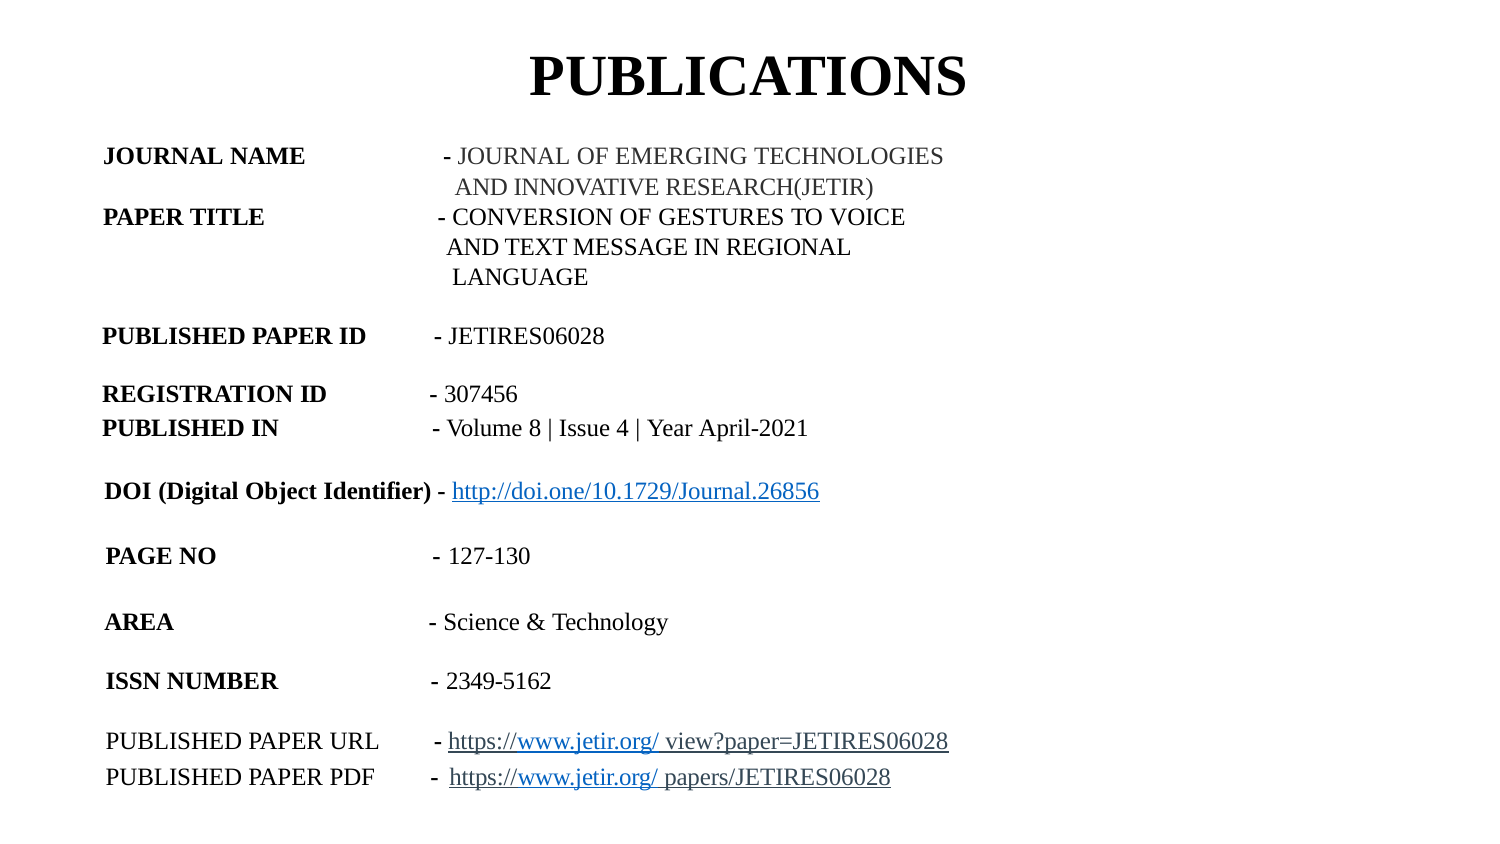

PUBLICATIONS

JOURNAL NAME                               - JOURNAL OF EMERGING TECHNOLOGIES
                                                           AND INNOVATIVE RESEARCH(JETIR)
PAPER TITLE                             - CONVERSION OF GESTURES TO VOICE
                                                         AND TEXT MESSAGE IN REGIONAL
                                                          LANGUAGE
PUBLISHED PAPER ID           - JETIRES06028
REGISTRATION ID                  - 307456
PUBLISHED IN                         - Volume 8 | Issue 4 | Year April-2021

DOI (Digital Object Identifier) - http://doi.one/10.1729/Journal.26856

PAGE NO                                  - 127-130

AREA                                           - Science & Technology

ISSN NUMBER                        - 2349-5162

PUBLISHED PAPER URL         - https://www.jetir.org/ view?paper=JETIRES06028
PUBLISHED PAPER PDF         -  https://www.jetir.org/ papers/JETIRES06028